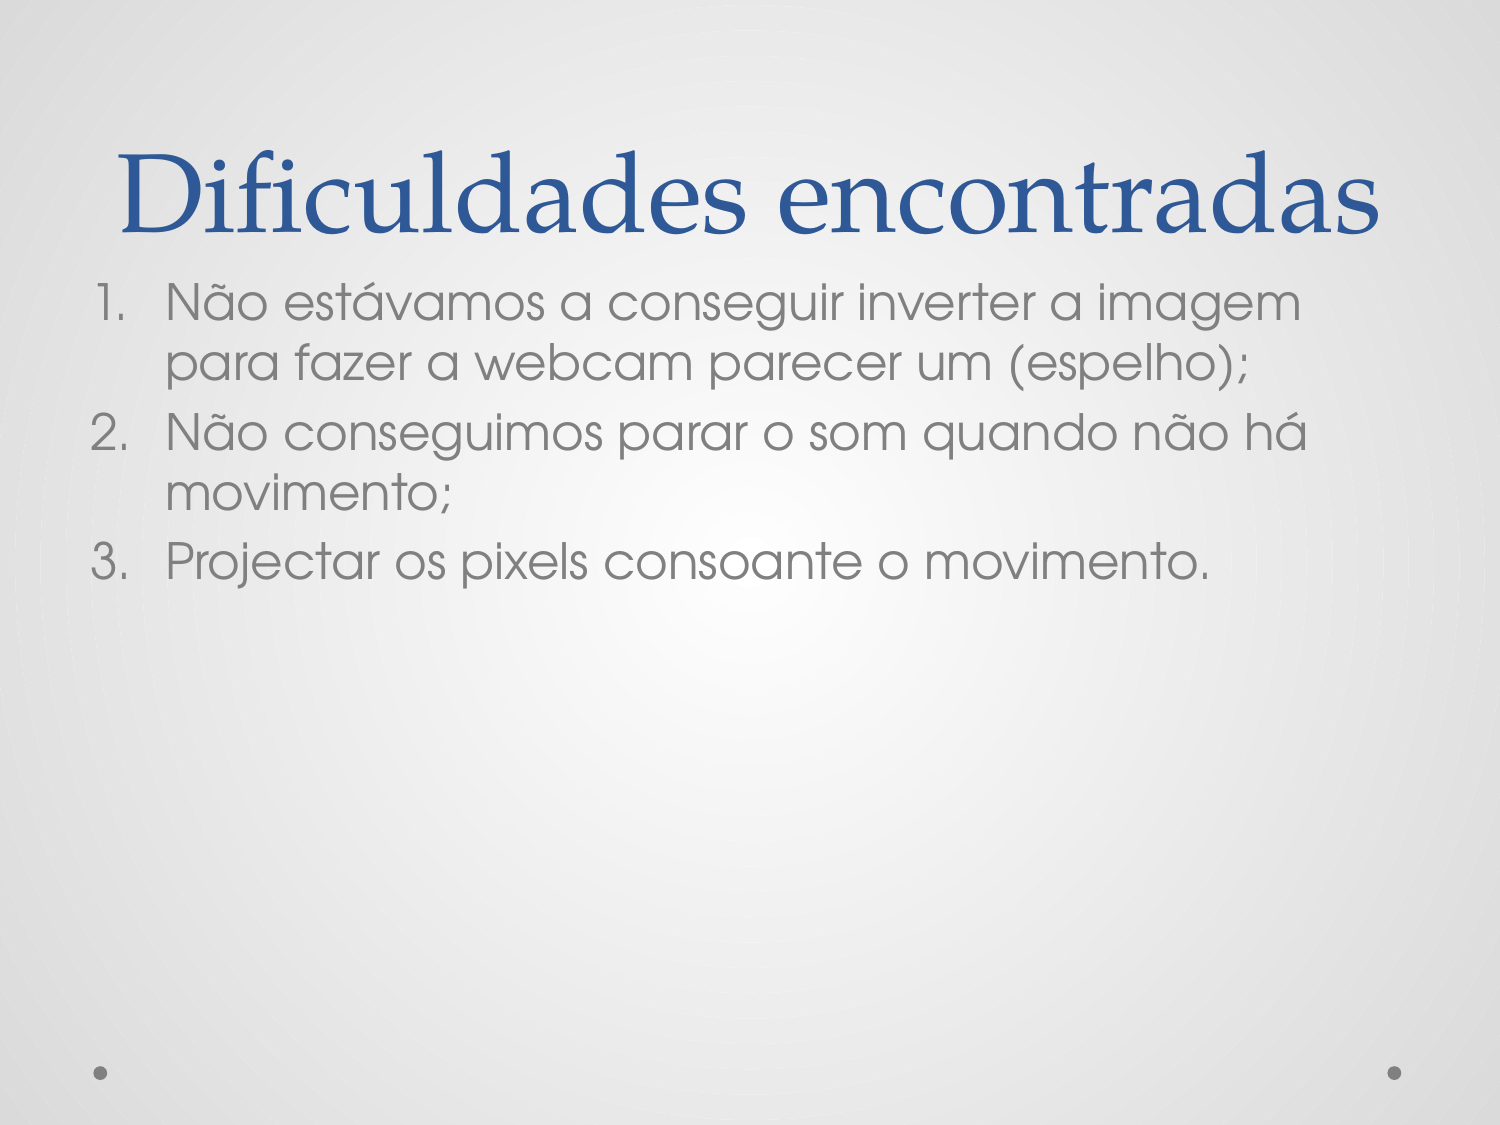

# Dificuldades encontradas
Não estávamos a conseguir inverter a imagem para fazer a webcam parecer um (espelho);
Não conseguimos parar o som quando não há movimento;
Projectar os pixels consoante o movimento.